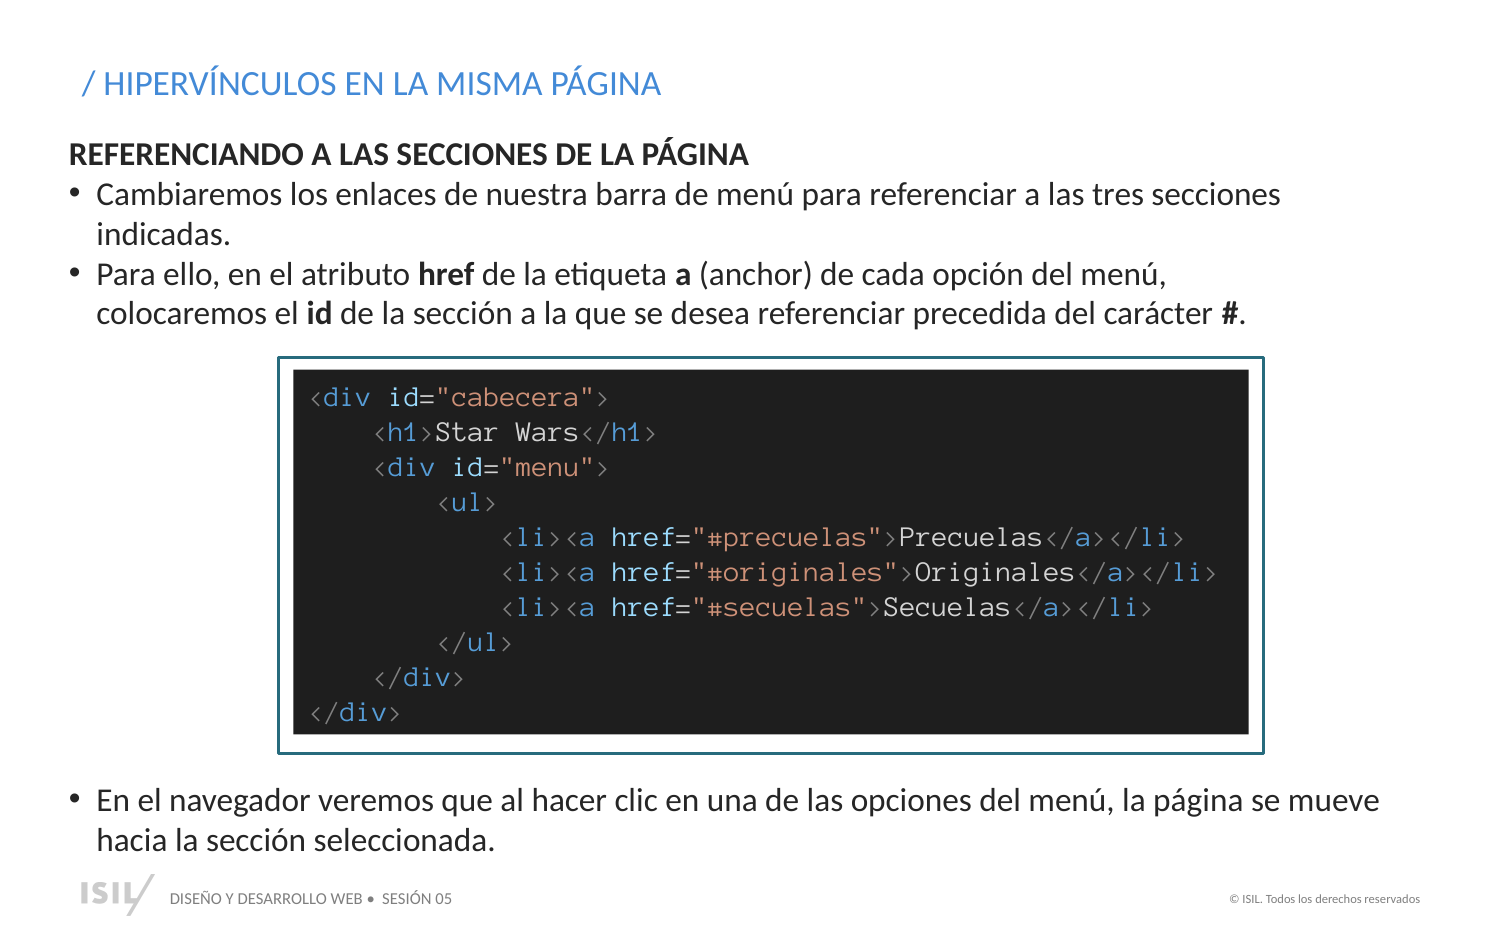

/ HIPERVÍNCULOS EN LA MISMA PÁGINA
REFERENCIANDO A LAS SECCIONES DE LA PÁGINA
Cambiaremos los enlaces de nuestra barra de menú para referenciar a las tres secciones indicadas.
Para ello, en el atributo href de la etiqueta a (anchor) de cada opción del menú, colocaremos el id de la sección a la que se desea referenciar precedida del carácter #.
≈¬¬¬ççç
<div id="cabecera">
    <h1>Star Wars</h1>
    <div id="menu">
        <ul>
            <li><a href="#precuelas">Precuelas</a></li>
            <li><a href="#originales">Originales</a></li>
            <li><a href="#secuelas">Secuelas</a></li>
        </ul>
    </div>
</div>
En el navegador veremos que al hacer clic en una de las opciones del menú, la página se mueve hacia la sección seleccionada.